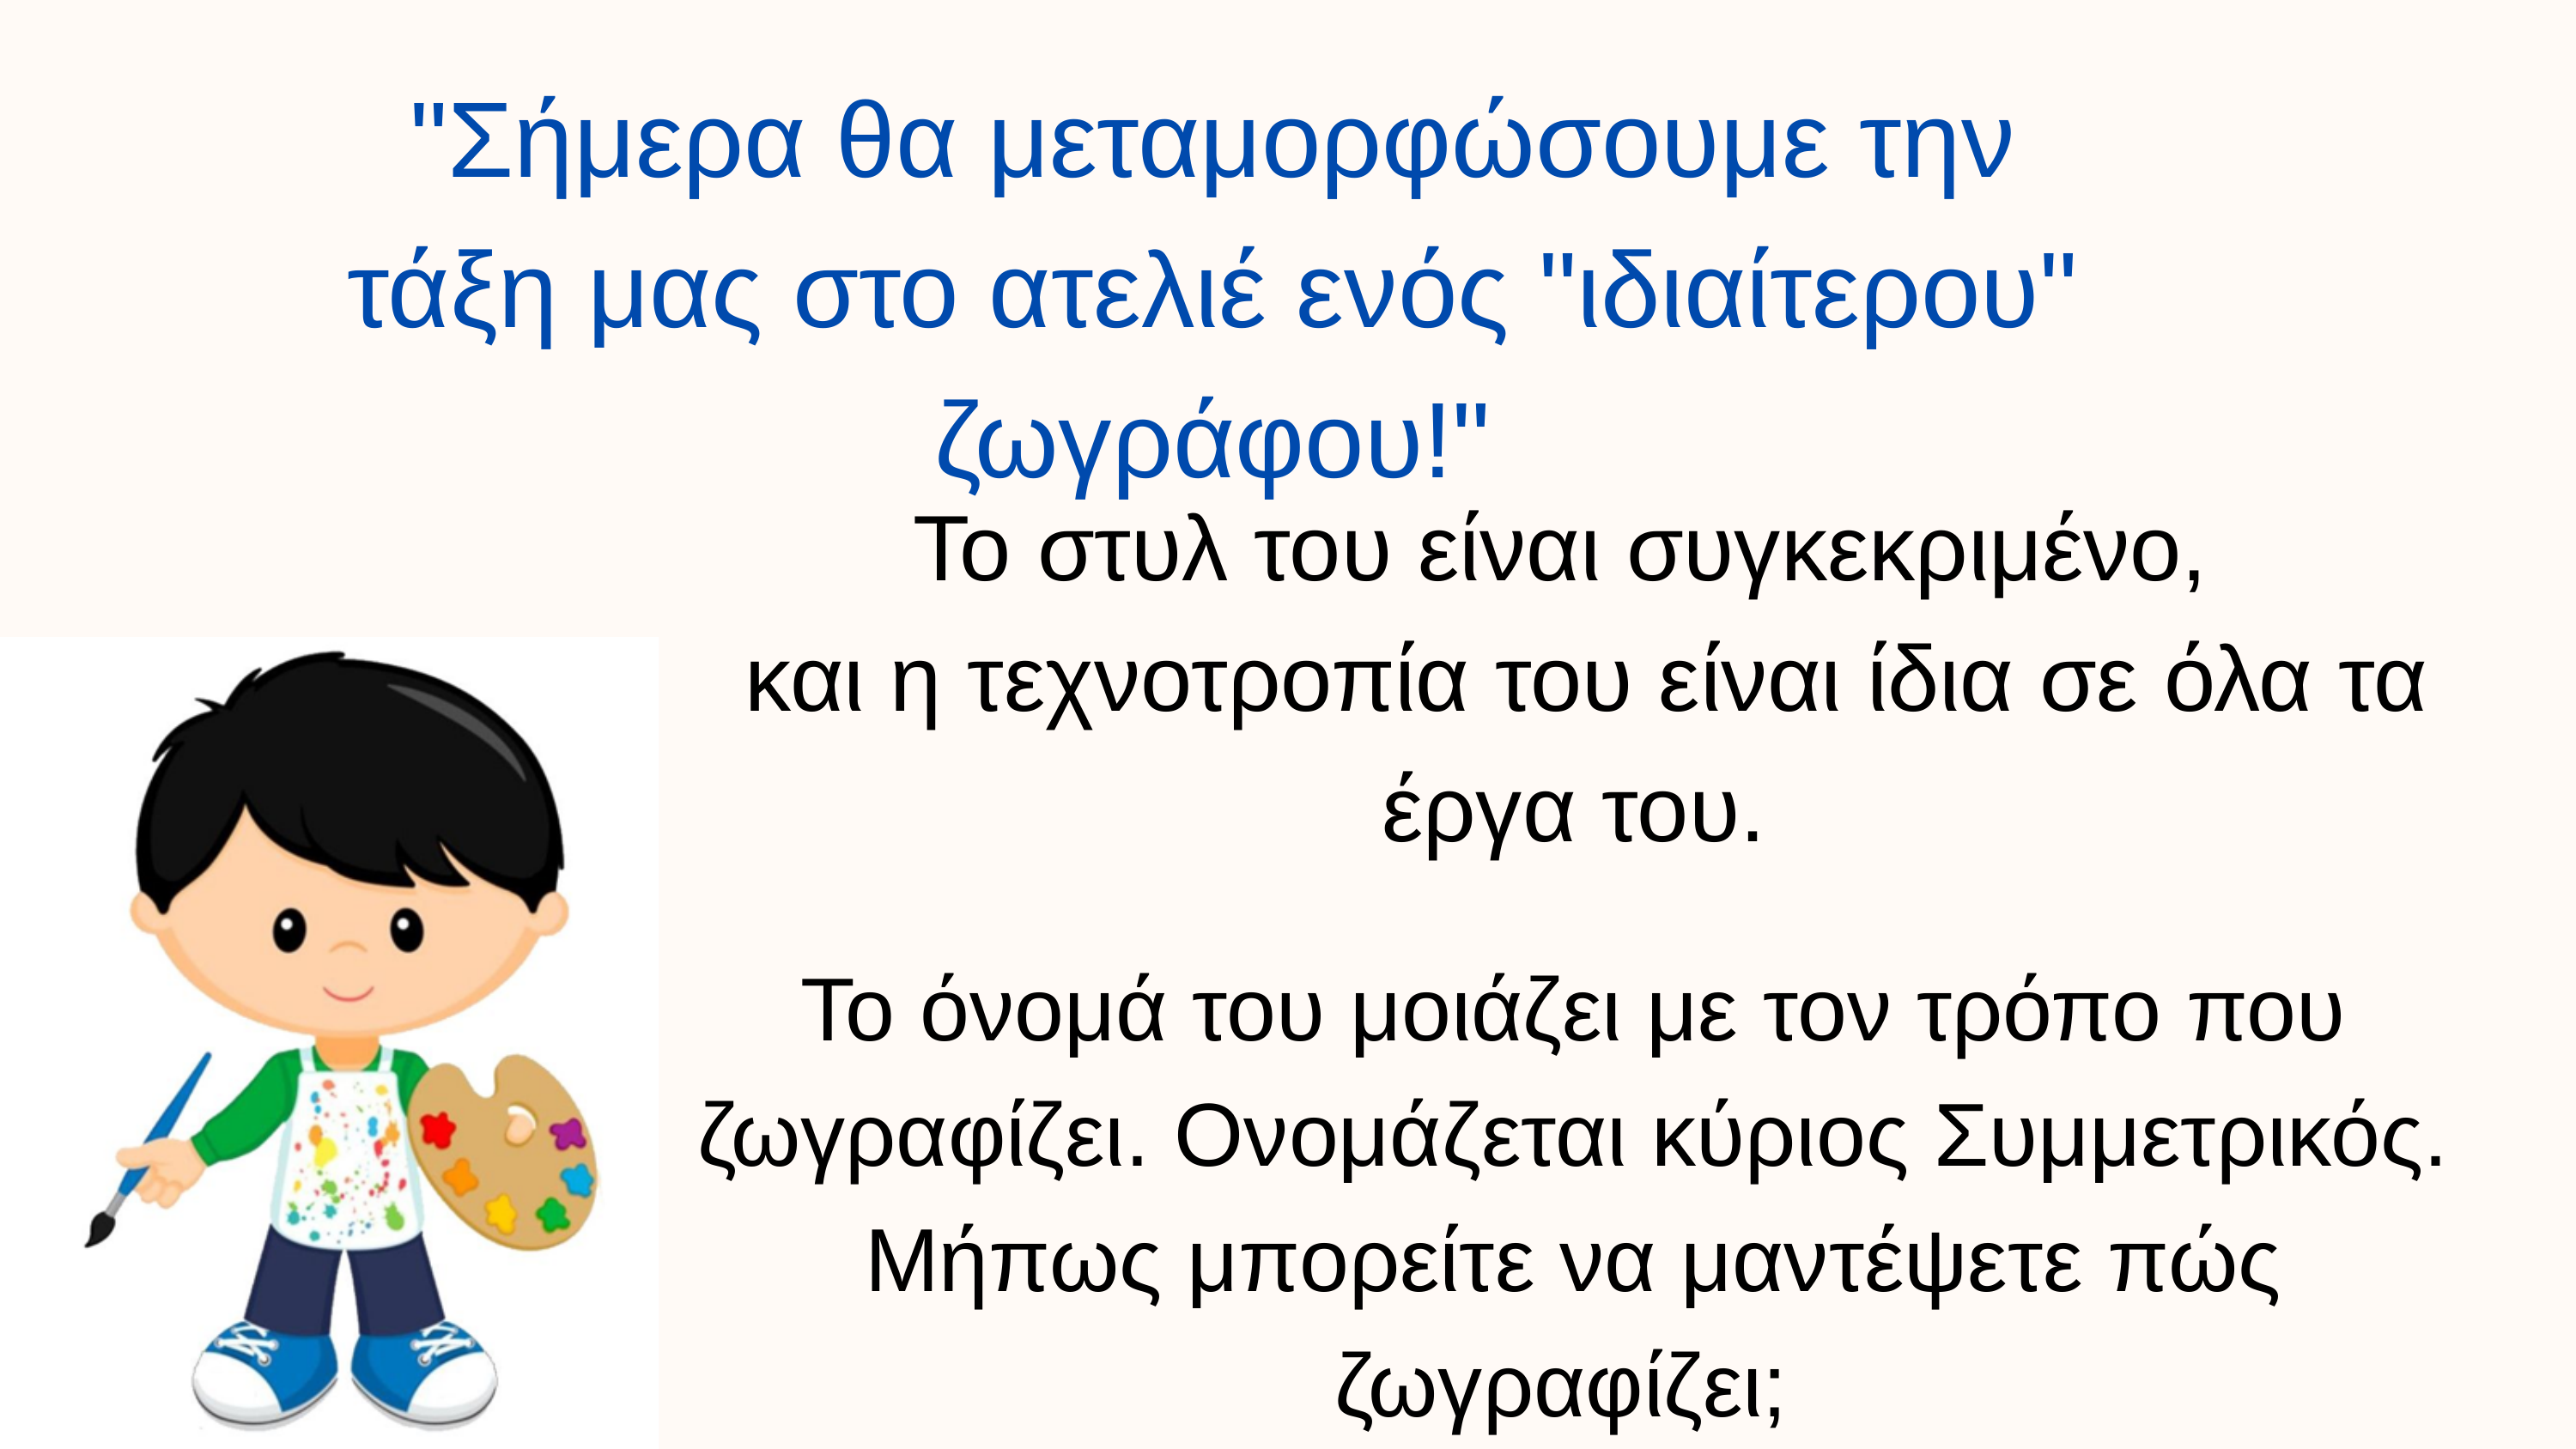

"Σήμερα θα μεταμορφώσουμε την τάξη μας στο ατελιέ ενός "ιδιαίτερου" ζωγράφου!"
Το στυλ του είναι συγκεκριμένο,
 και η τεχνοτροπία του είναι ίδια σε όλα τα έργα του.

Το όνομά του μοιάζει με τον τρόπο που ζωγραφίζει. Ονομάζεται κύριος Συμμετρικός. Μήπως μπορείτε να μαντέψετε πώς ζωγραφίζει;